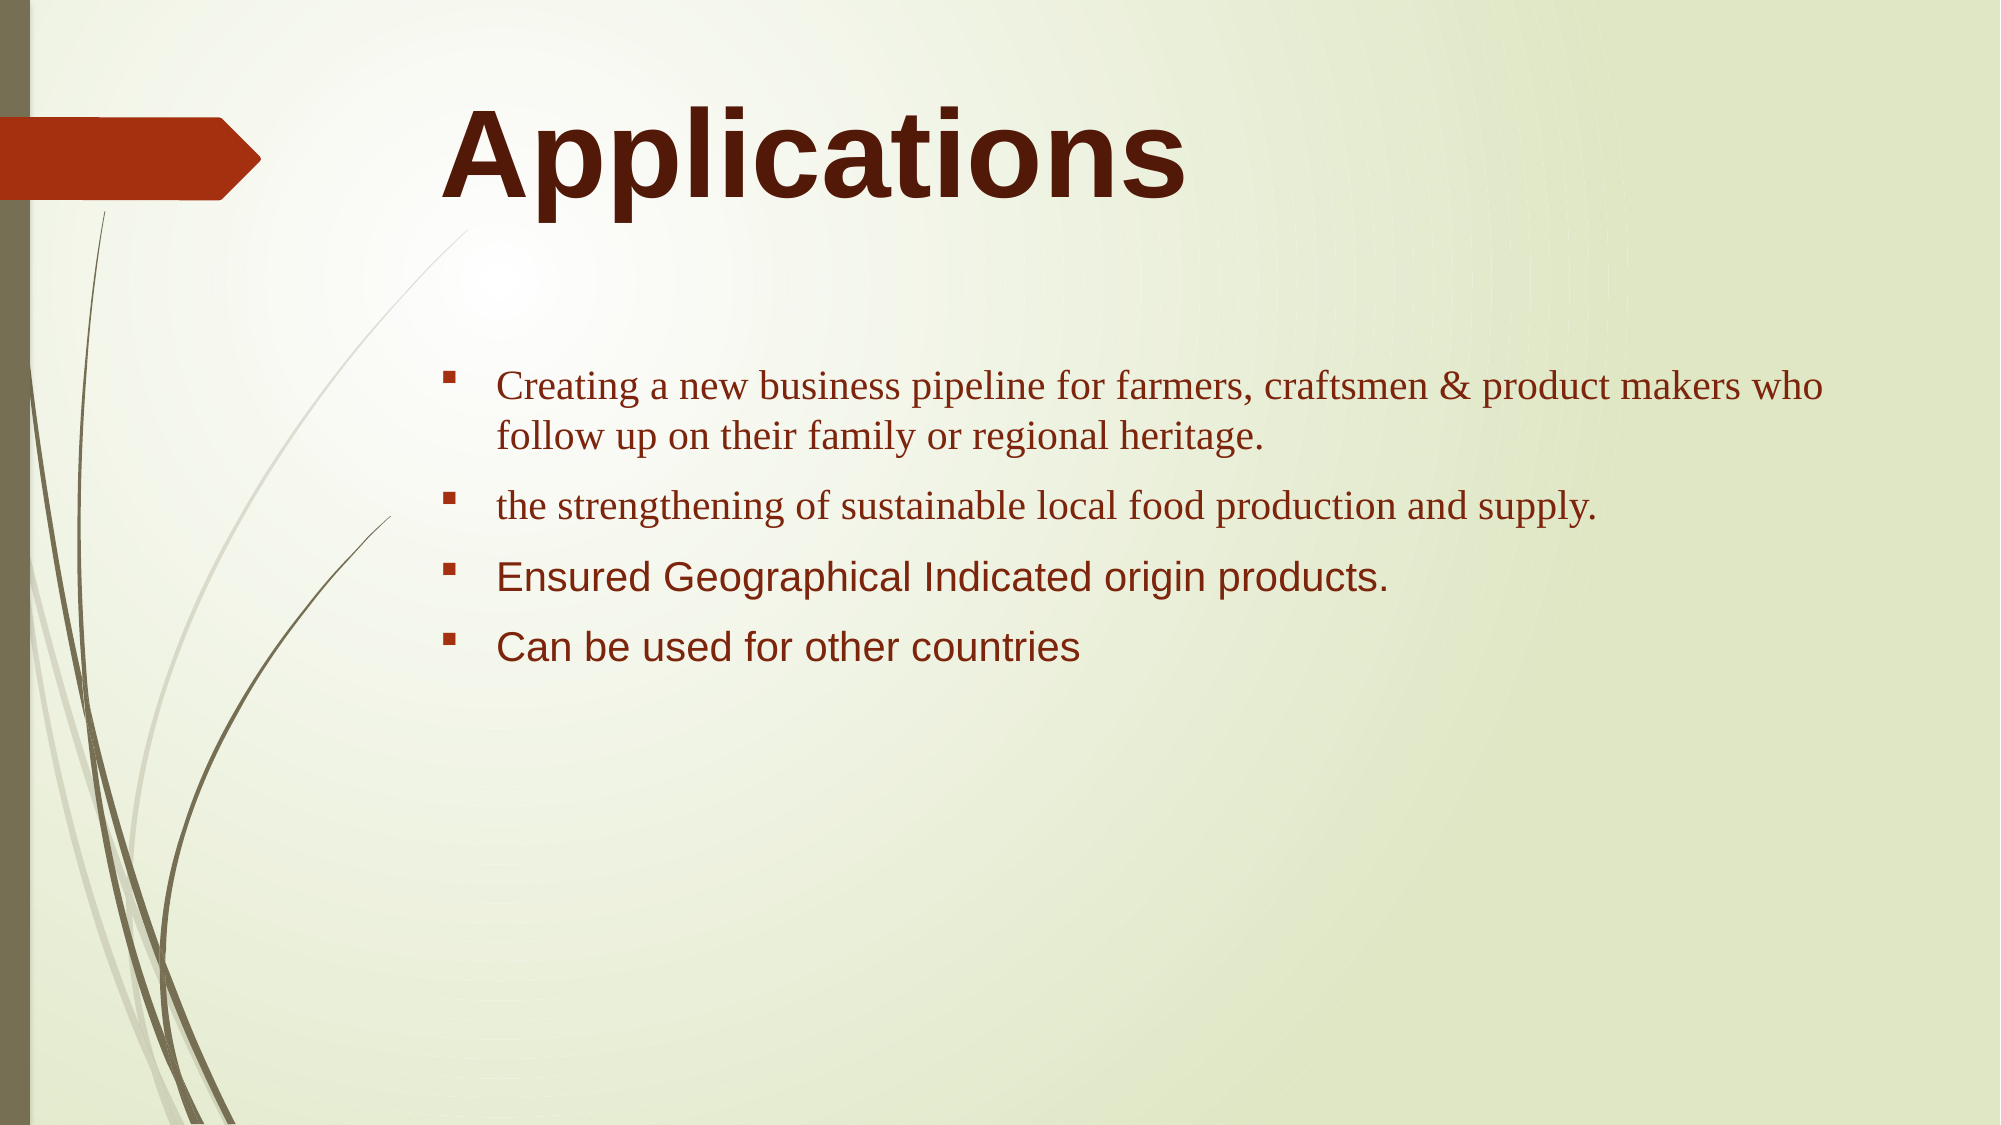

# Applications
Creating a new business pipeline for farmers, craftsmen & product makers who follow up on their family or regional heritage.
the strengthening of sustainable local food production and supply.
Ensured Geographical Indicated origin products.
Can be used for other countries